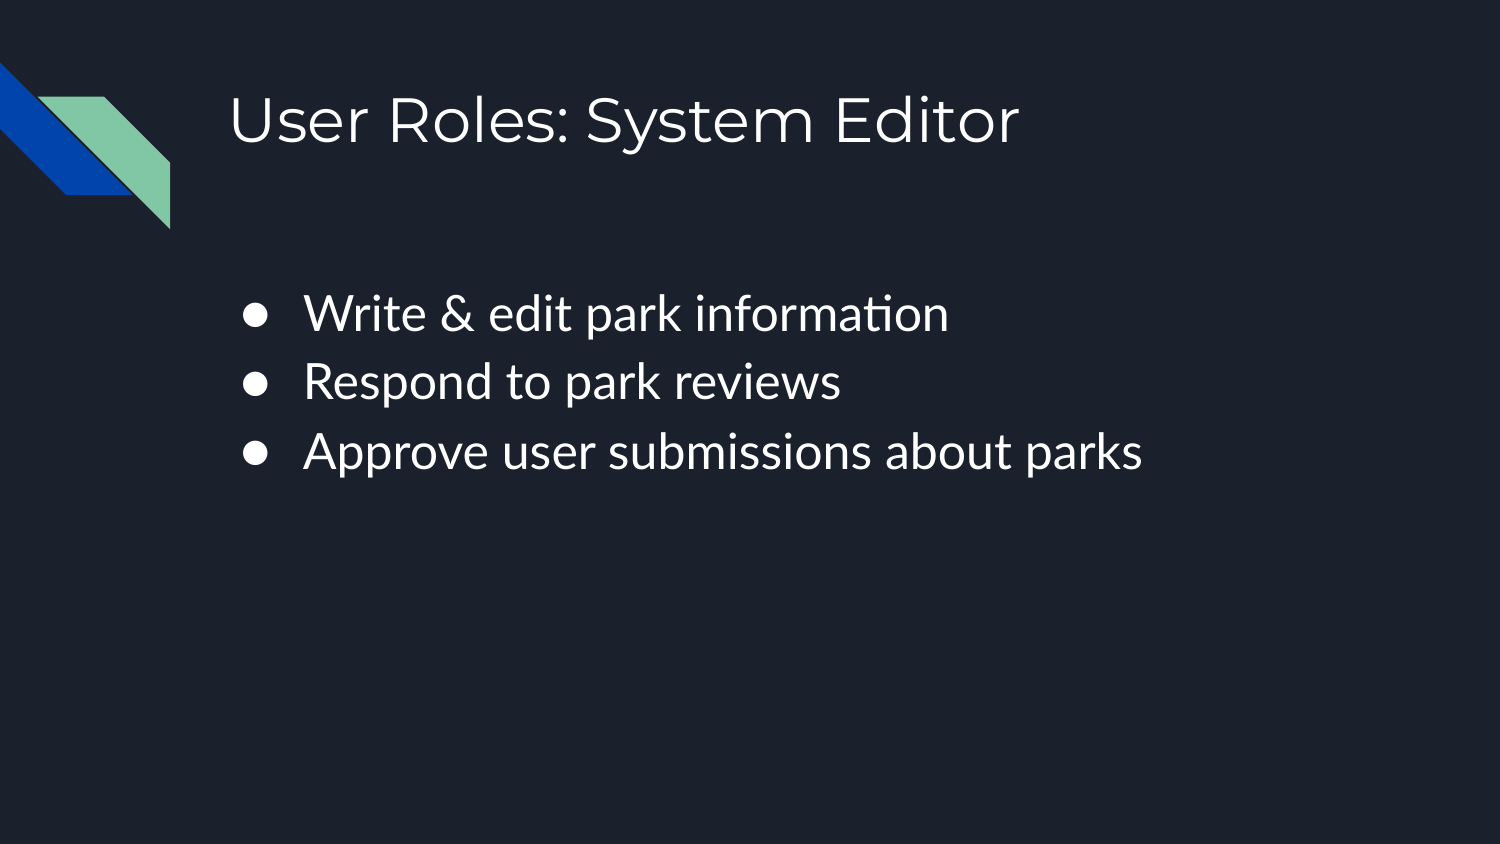

# User Roles: System Editor
Write & edit park information
Respond to park reviews
Approve user submissions about parks